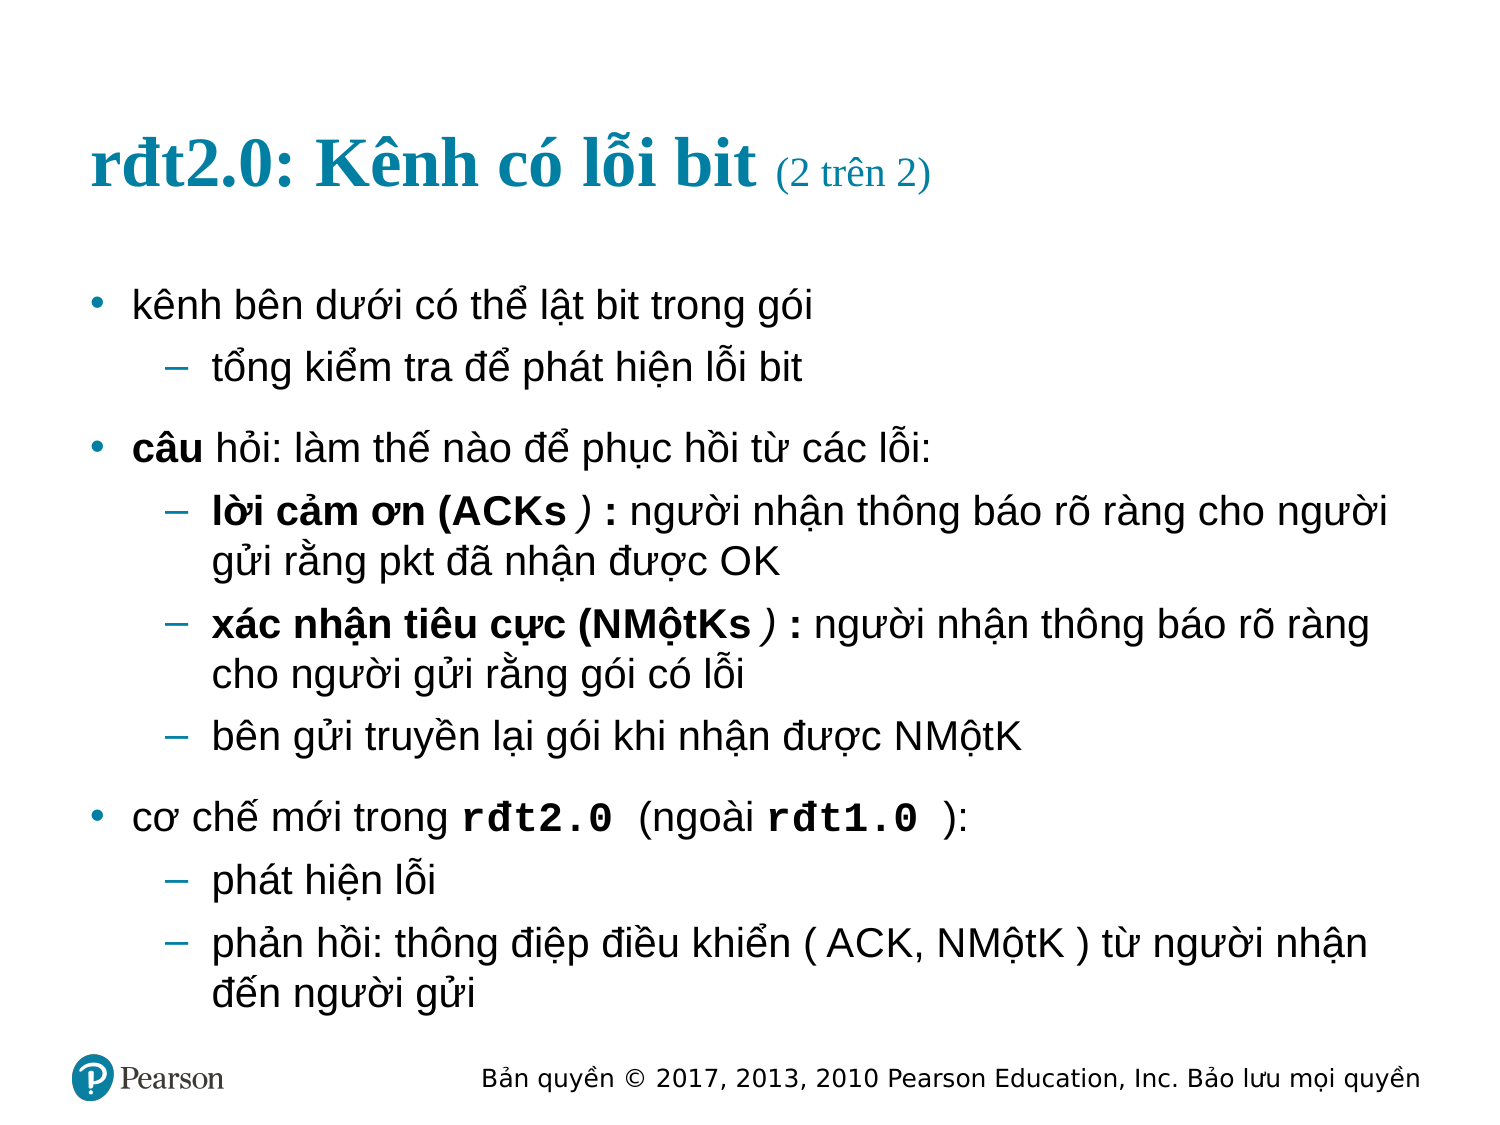

# r đ t2.0: Kênh có lỗi bit (2 trên 2)
kênh bên dưới có thể lật bit trong gói
tổng kiểm tra để phát hiện lỗi bit
câu hỏi: làm thế nào để phục hồi từ các lỗi:
lời cảm ơn (A C K s ) : người nhận thông báo rõ ràng cho người gửi rằng pkt đã nhận được O K
xác nhận tiêu cực (N Một K s ) : người nhận thông báo rõ ràng cho người gửi rằng gói có lỗi
bên gửi truyền lại gói khi nhận được N Một K
cơ chế mới trong r đ t2.0 (ngoài r đ t1.0 ):
phát hiện lỗi
phản hồi: thông điệp điều khiển ( A C K, N Một K ) từ người nhận đến người gửi